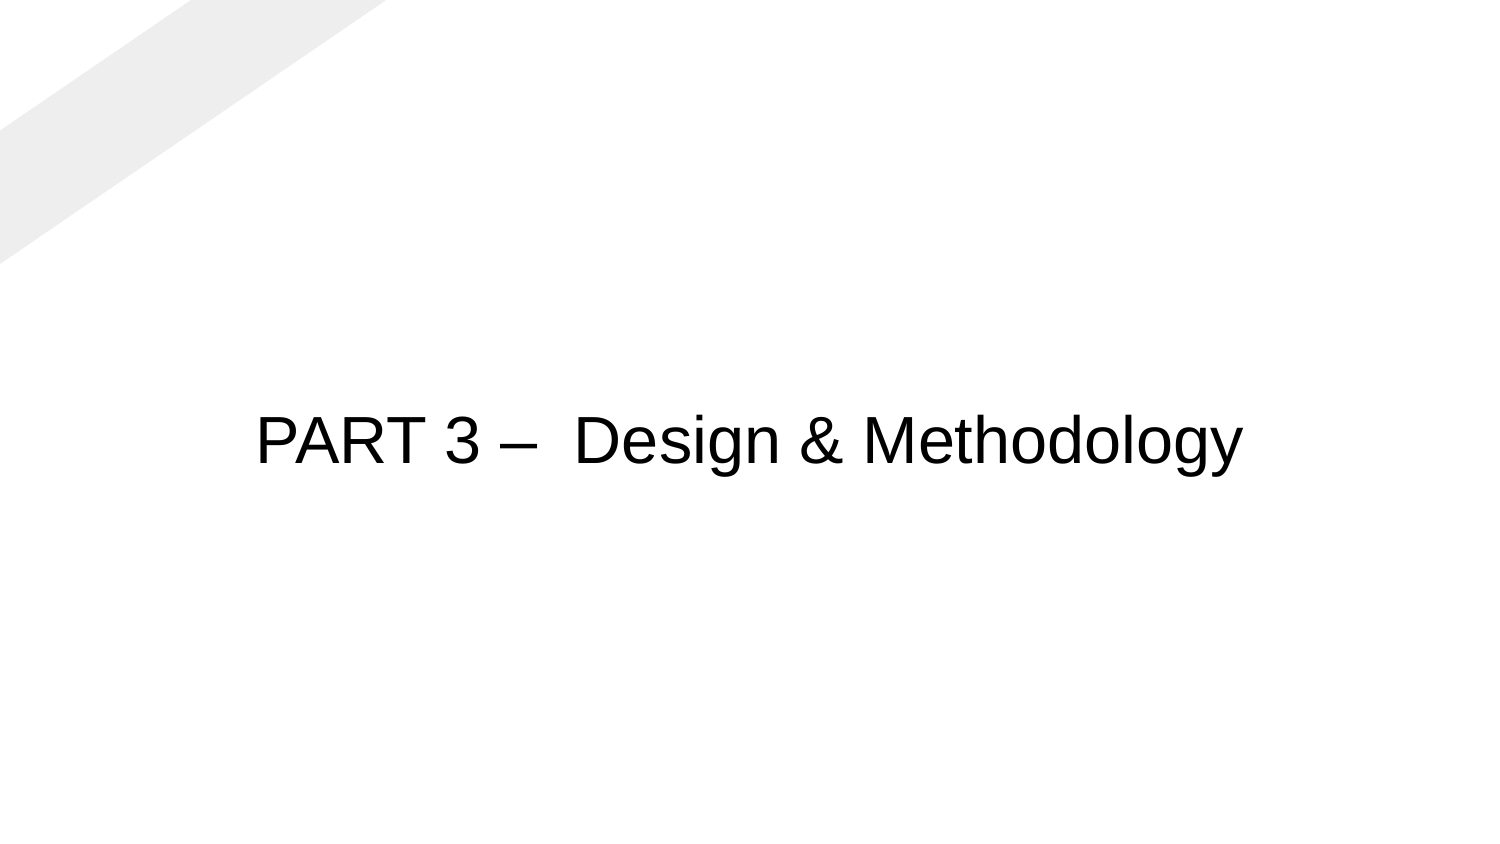

# PART 3 –  Design & Methodology